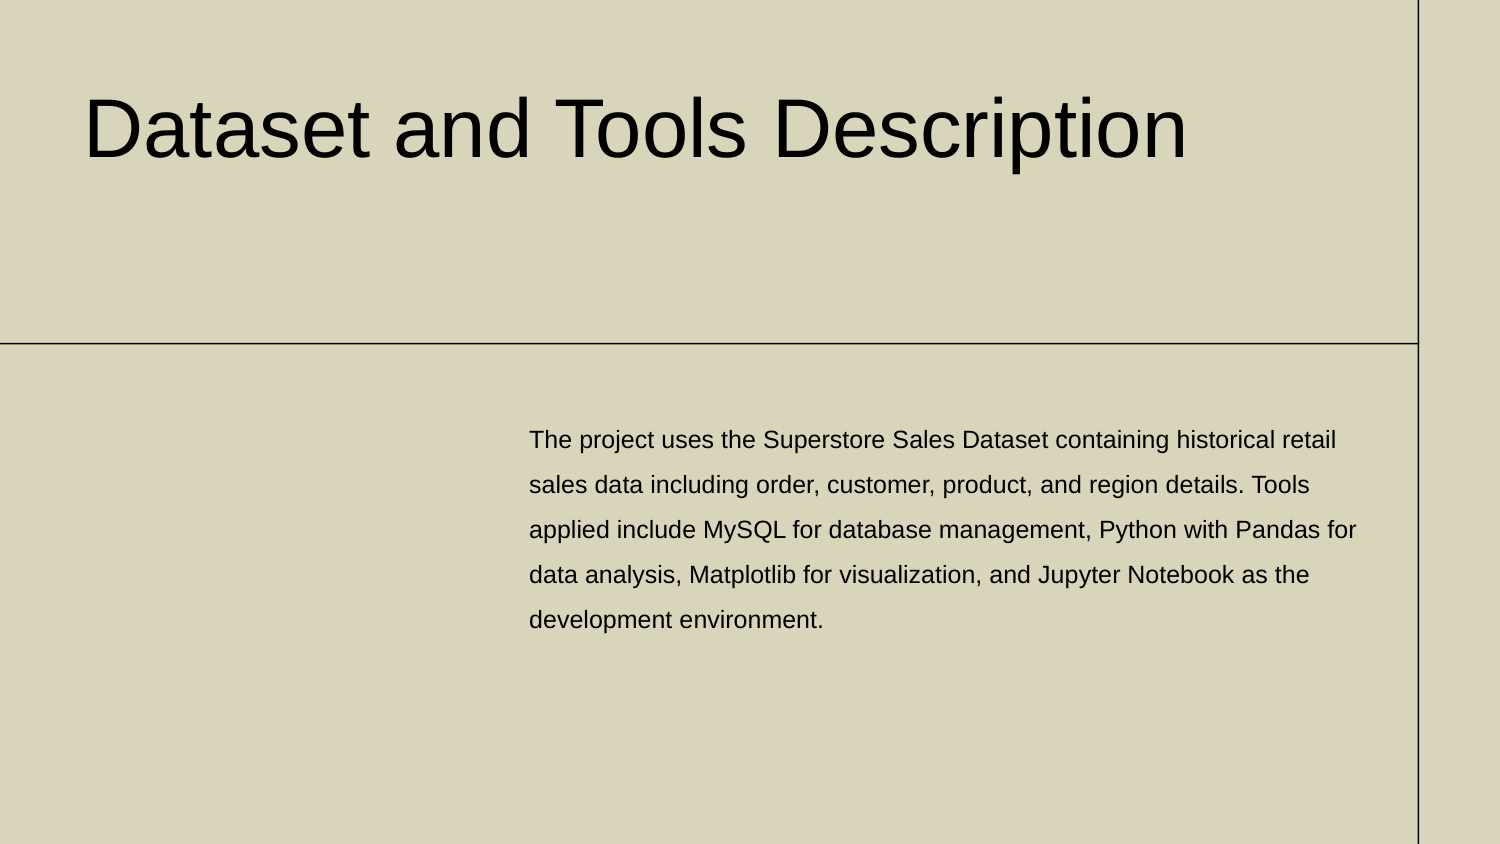

# Dataset and Tools Description
The project uses the Superstore Sales Dataset containing historical retail sales data including order, customer, product, and region details. Tools applied include MySQL for database management, Python with Pandas for data analysis, Matplotlib for visualization, and Jupyter Notebook as the development environment.